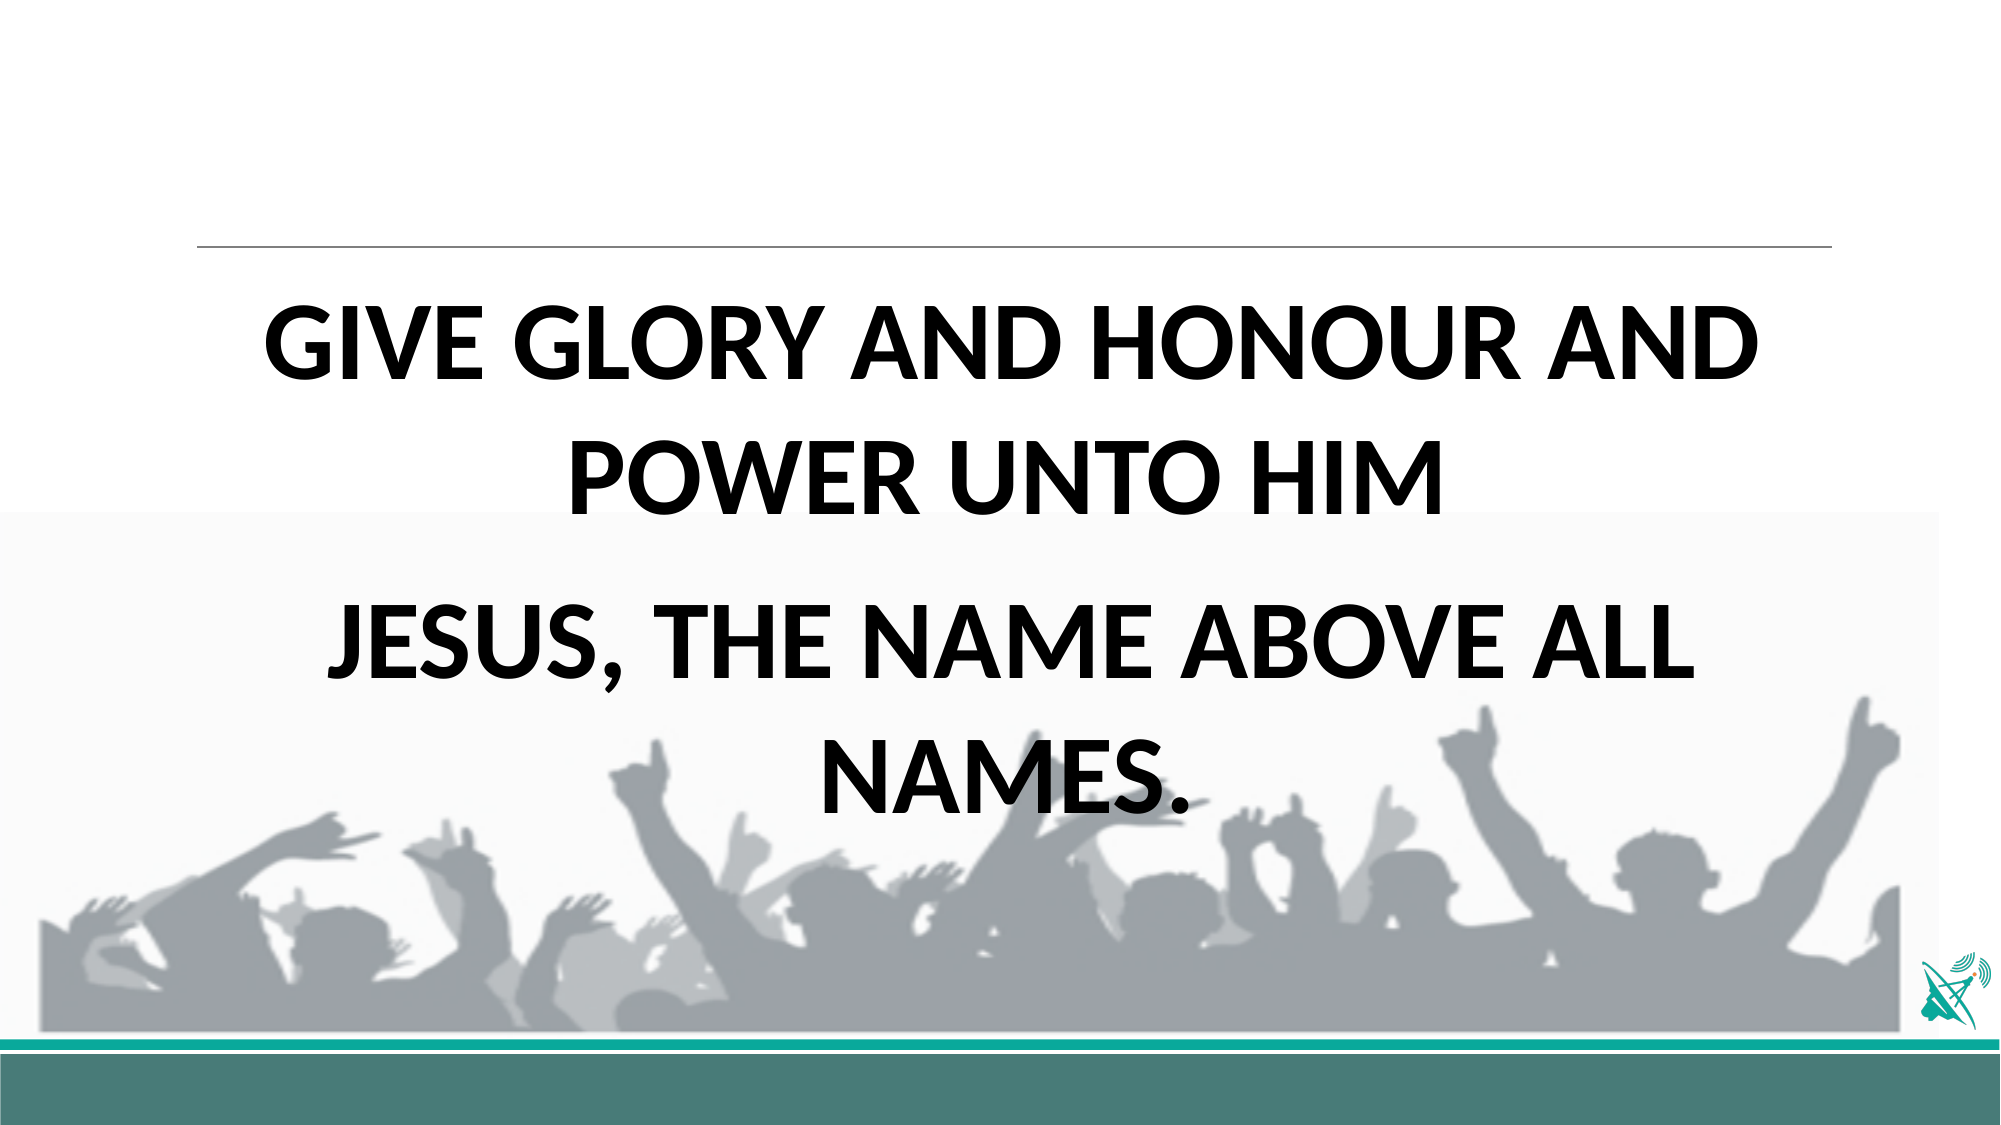

GIVE GLORY AND HONOUR AND POWER UNTO HIM
JESUS, THE NAME ABOVE ALL NAMES.